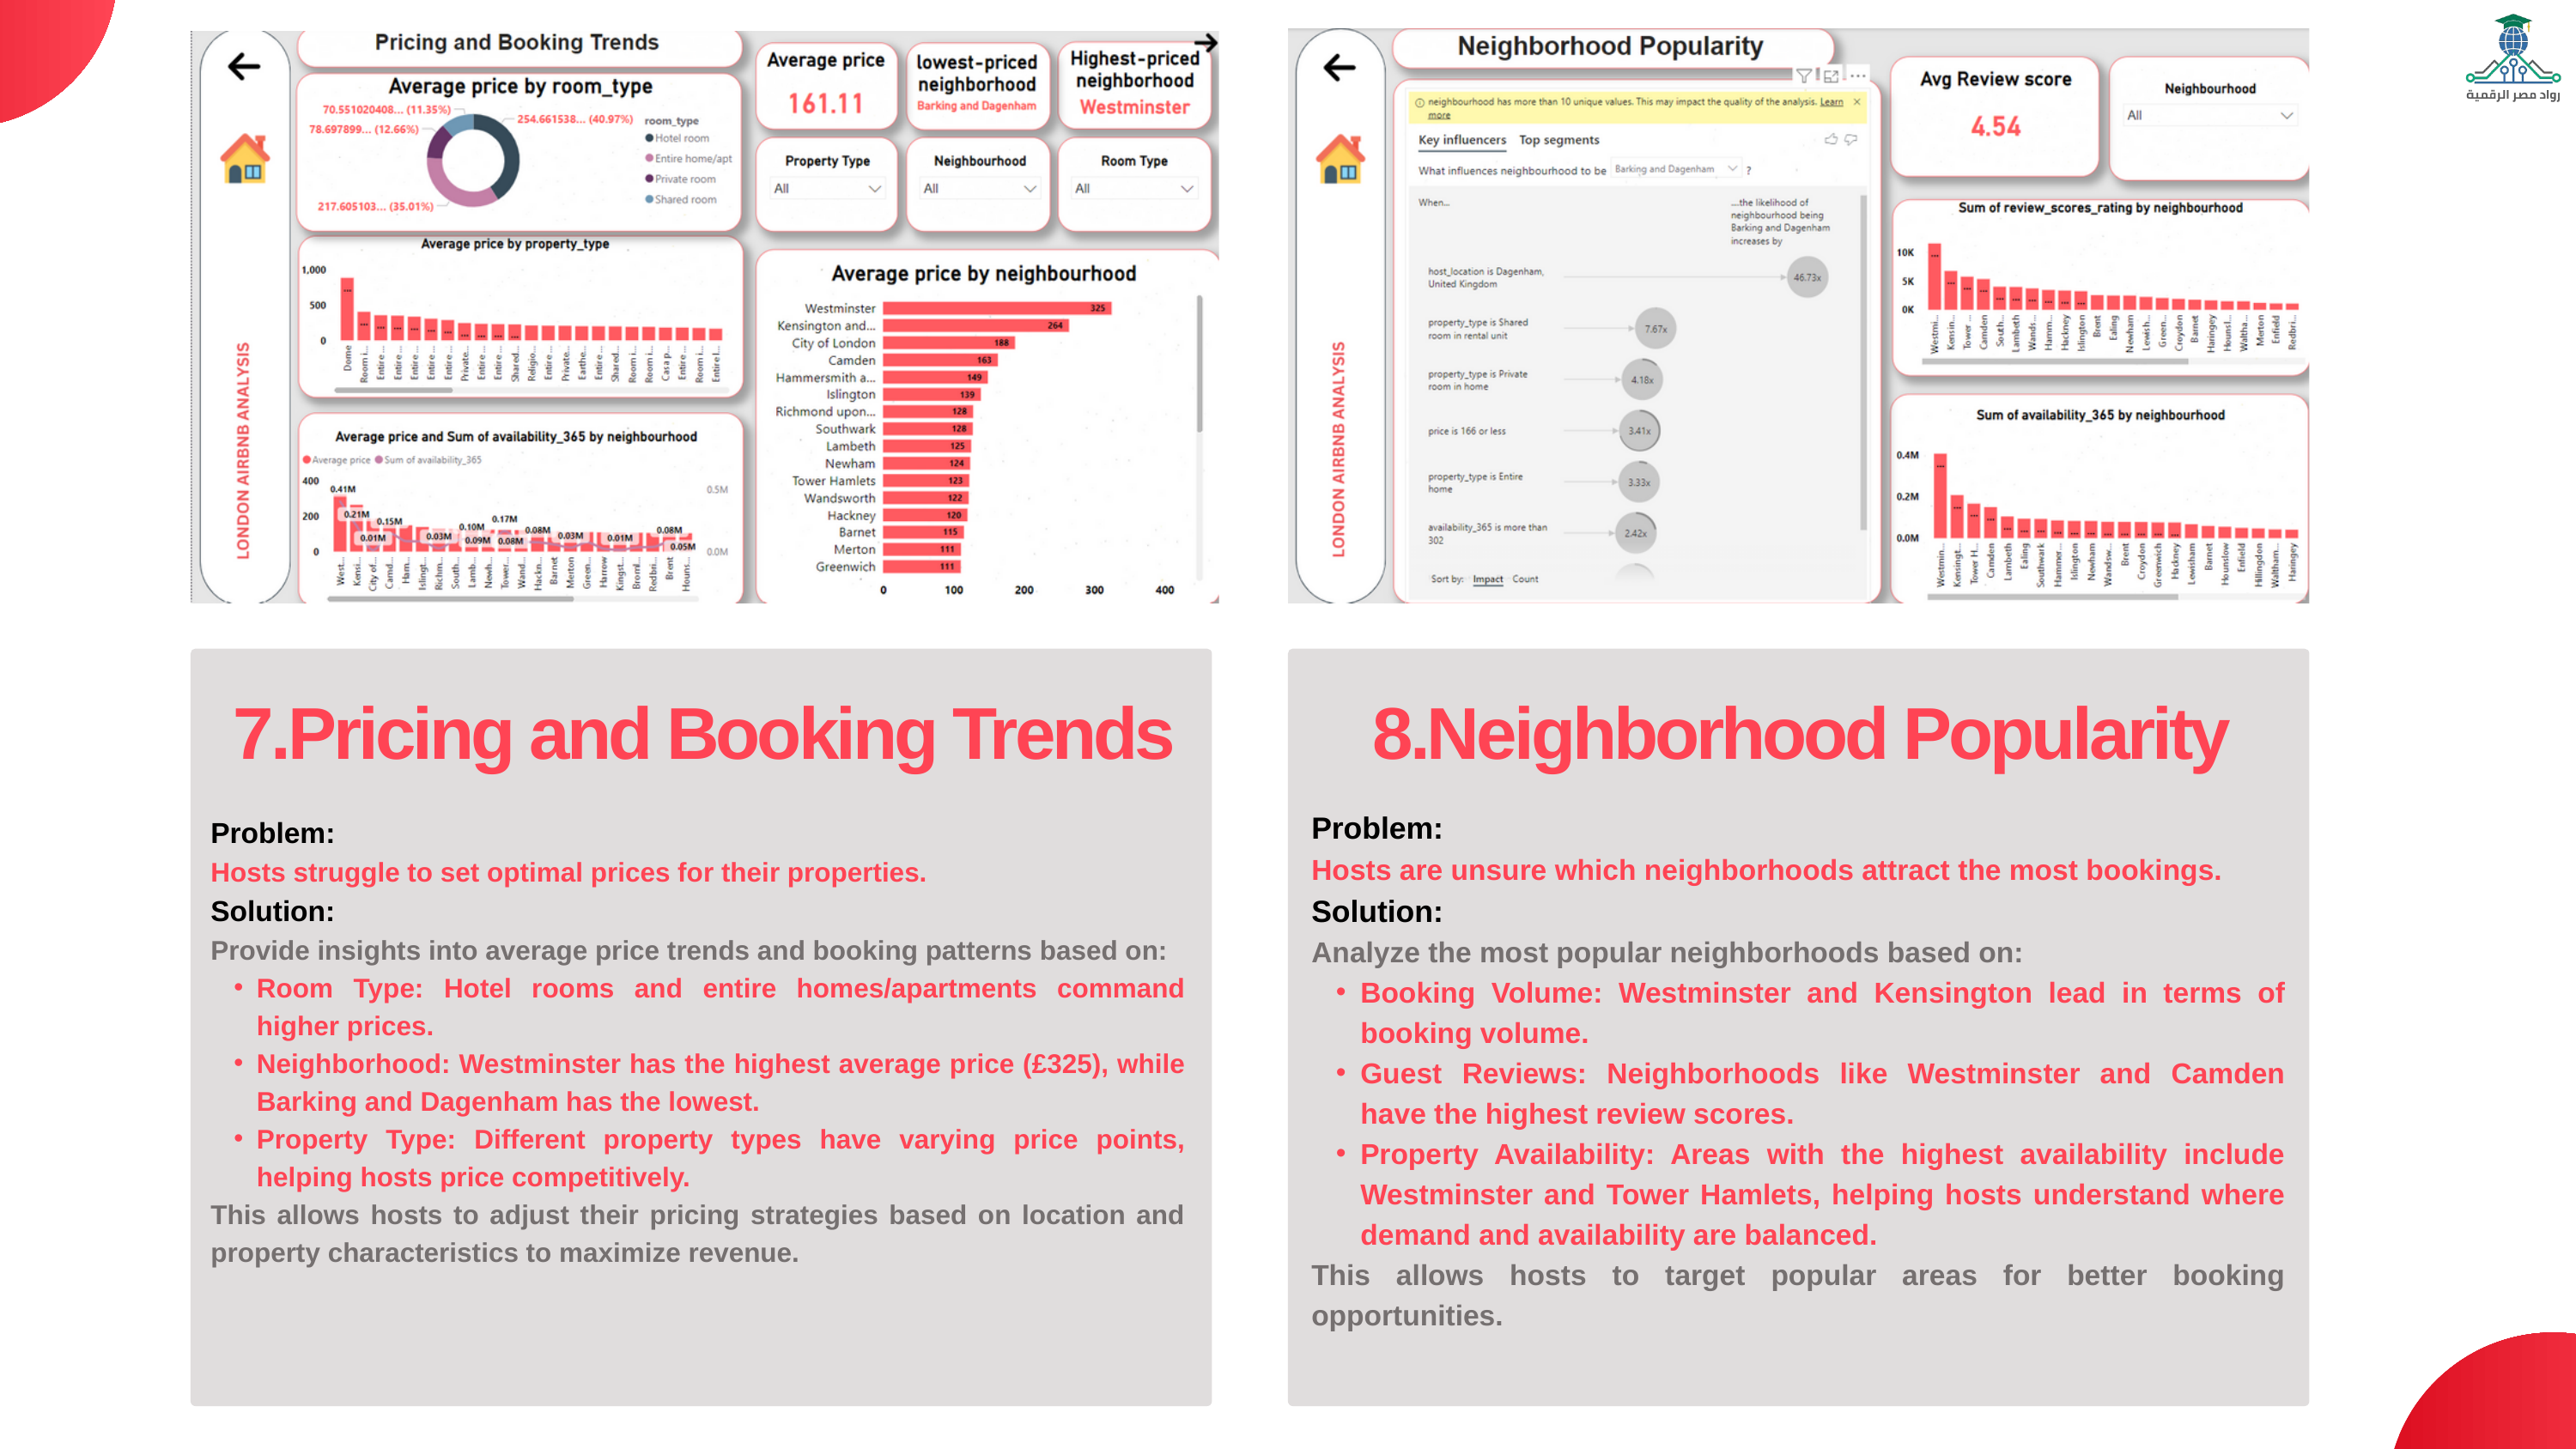

7.Pricing and Booking Trends
8.Neighborhood Popularity
Problem:
Hosts are unsure which neighborhoods attract the most bookings.
Solution:
Analyze the most popular neighborhoods based on:
Booking Volume: Westminster and Kensington lead in terms of booking volume.
Guest Reviews: Neighborhoods like Westminster and Camden have the highest review scores.
Property Availability: Areas with the highest availability include Westminster and Tower Hamlets, helping hosts understand where demand and availability are balanced.
This allows hosts to target popular areas for better booking opportunities.

Problem:
Hosts struggle to set optimal prices for their properties.
Solution:
Provide insights into average price trends and booking patterns based on:
Room Type: Hotel rooms and entire homes/apartments command higher prices.
Neighborhood: Westminster has the highest average price (£325), while Barking and Dagenham has the lowest.
Property Type: Different property types have varying price points, helping hosts price competitively.
This allows hosts to adjust their pricing strategies based on location and property characteristics to maximize revenue.